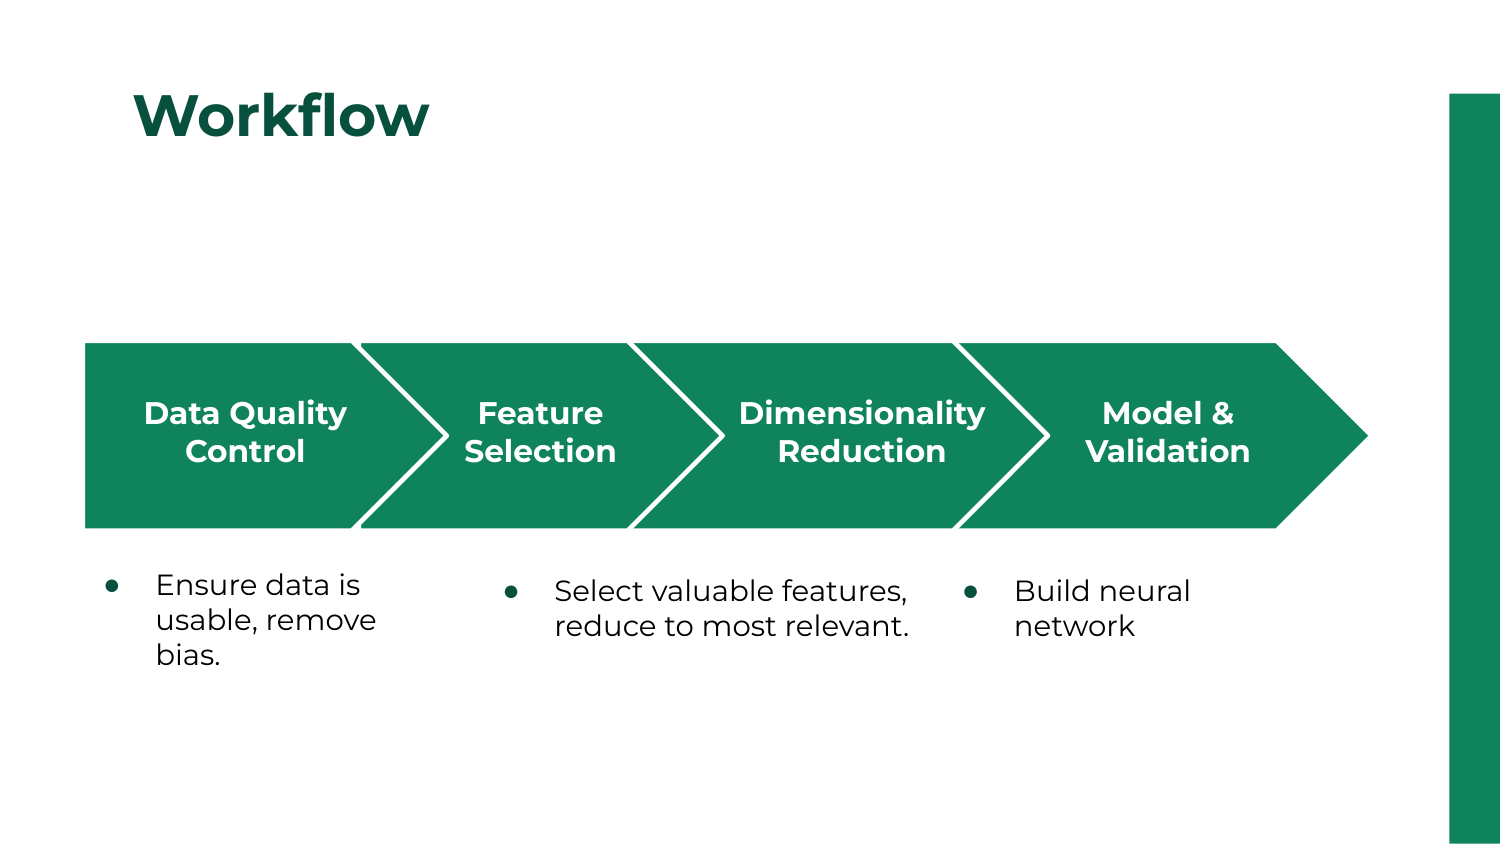

# Workflow
Synthesize

Data Quality Control
Feature Selection
Dimensionality Reduction
Model & Validation
Ensure data is usable, remove bias.
Select valuable features, reduce to most relevant.
Build neural network